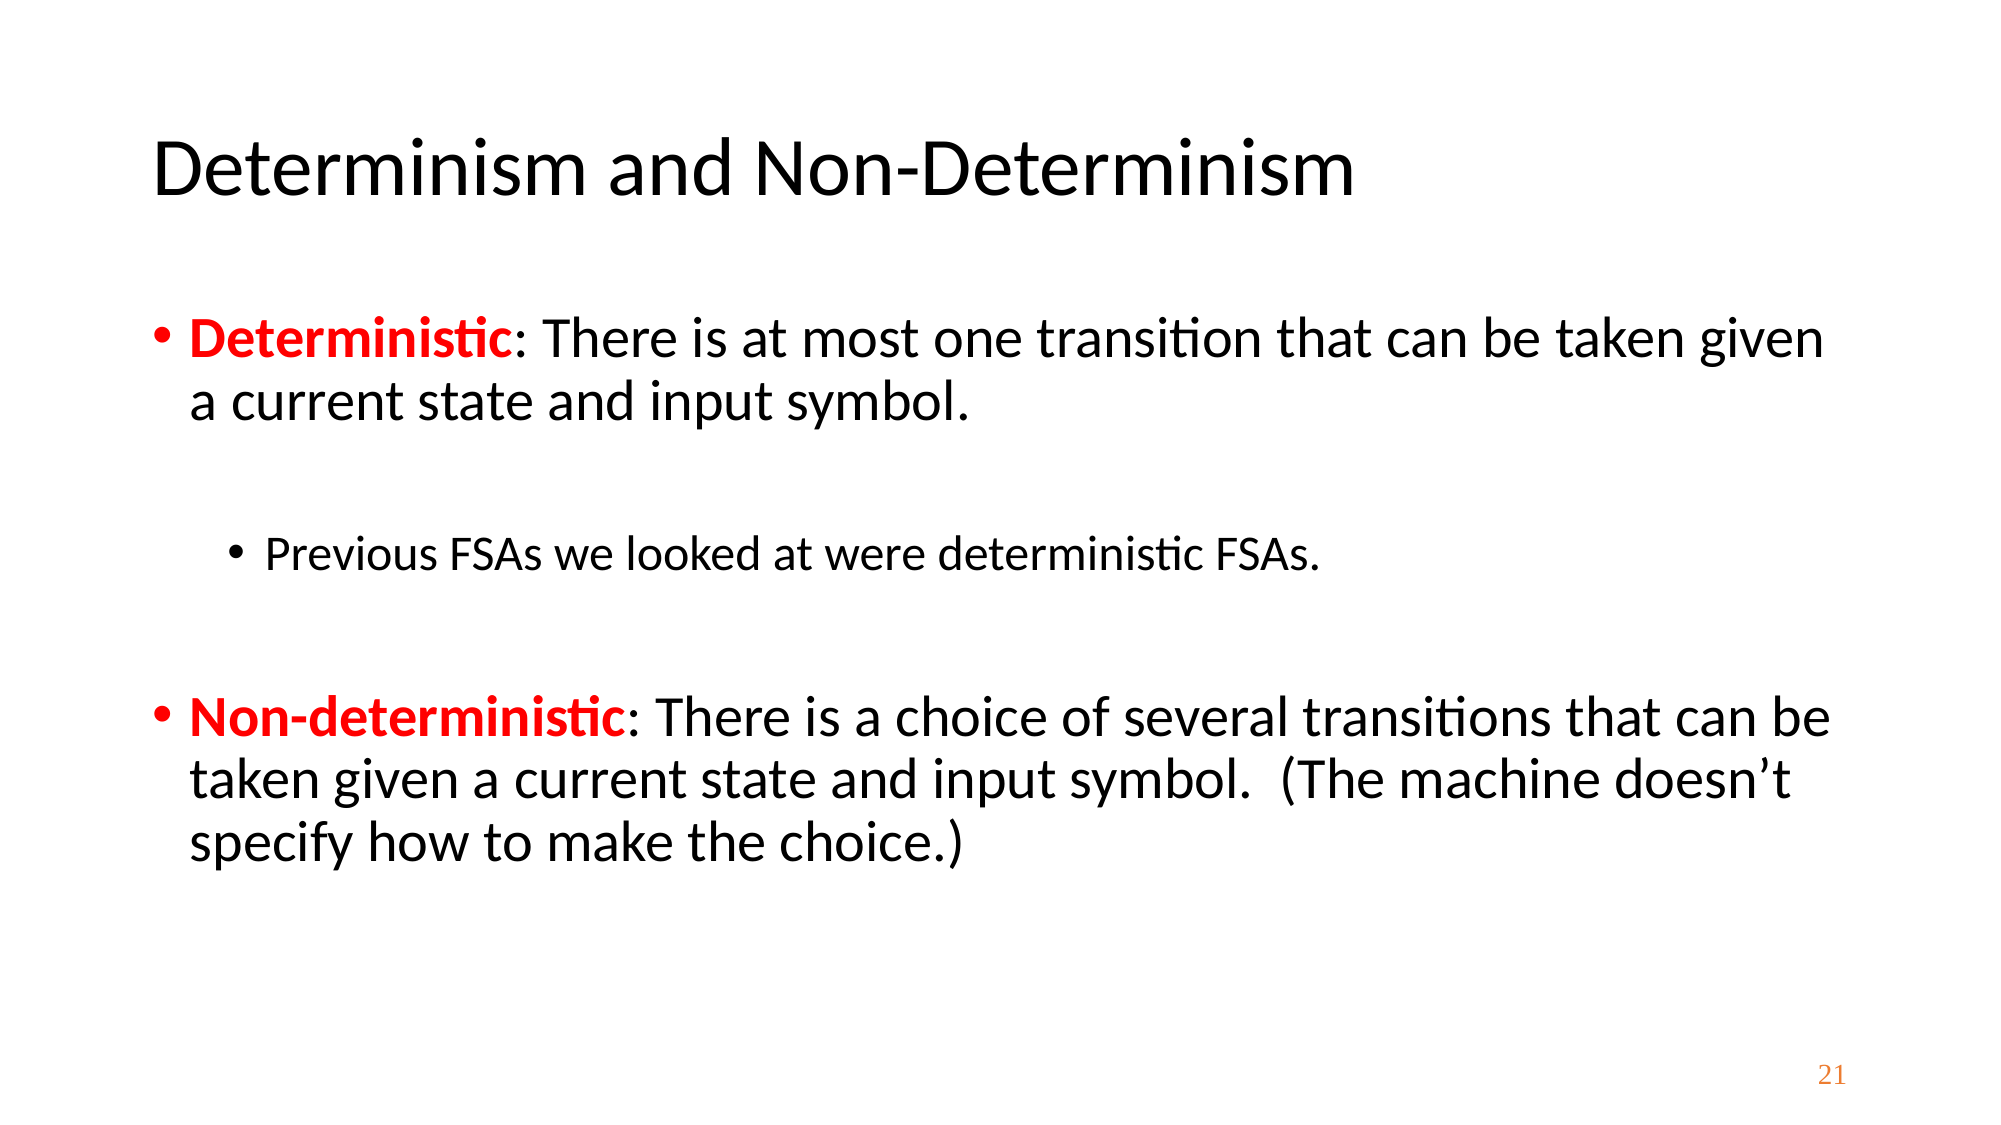

# Determinism and Non-Determinism
Deterministic: There is at most one transition that can be taken given a current state and input symbol.

Previous FSAs we looked at were deterministic FSAs.

Non-deterministic: There is a choice of several transitions that can be taken given a current state and input symbol.  (The machine doesn’t specify how to make the choice.)

21